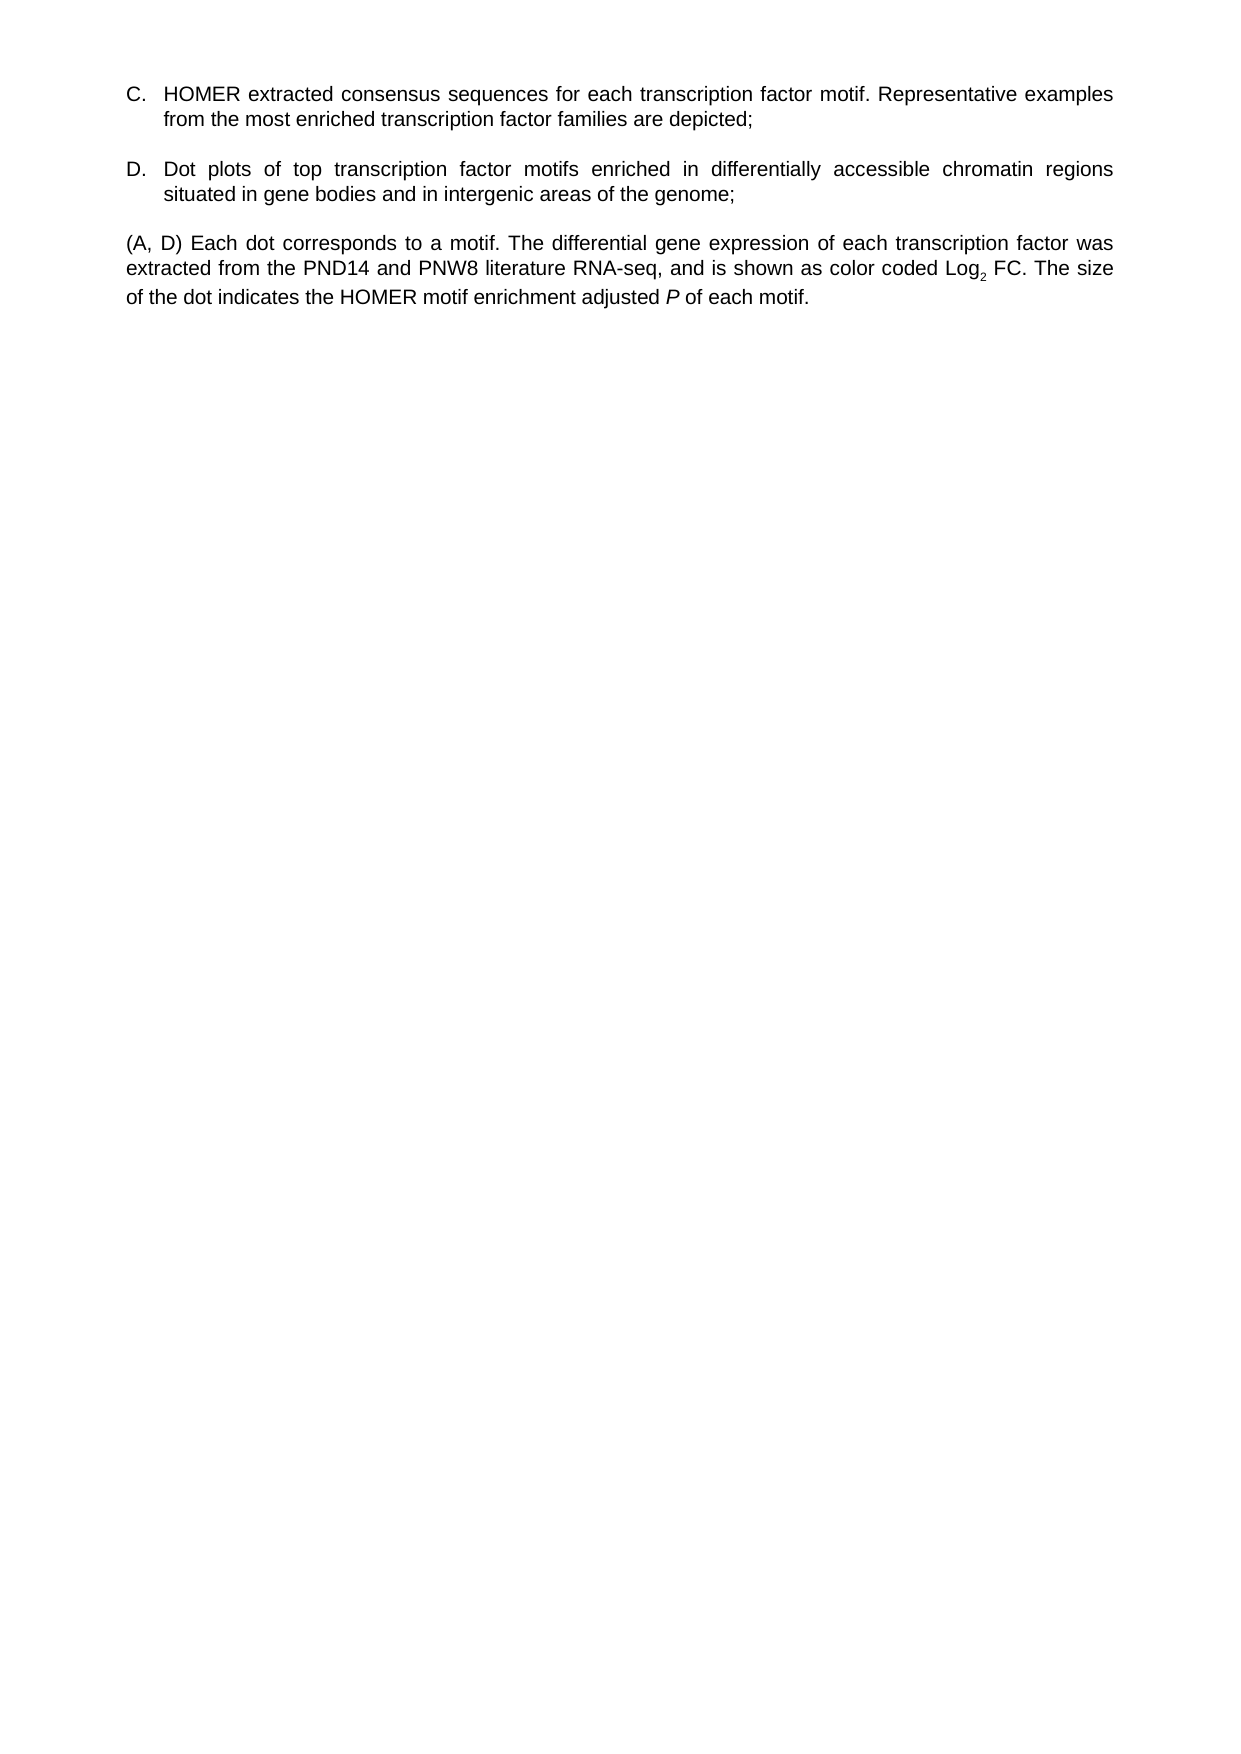

HOMER extracted consensus sequences for each transcription factor motif. Representative examples from the most enriched transcription factor families are depicted;

Dot plots of top transcription factor motifs enriched in differentially accessible chromatin regions situated in gene bodies and in intergenic areas of the genome;

(A, D) Each dot corresponds to a motif. The differential gene expression of each transcription factor was extracted from the PND14 and PNW8 literature RNA-seq, and is shown as color coded Log2 FC. The size of the dot indicates the HOMER motif enrichment adjusted P of each motif.